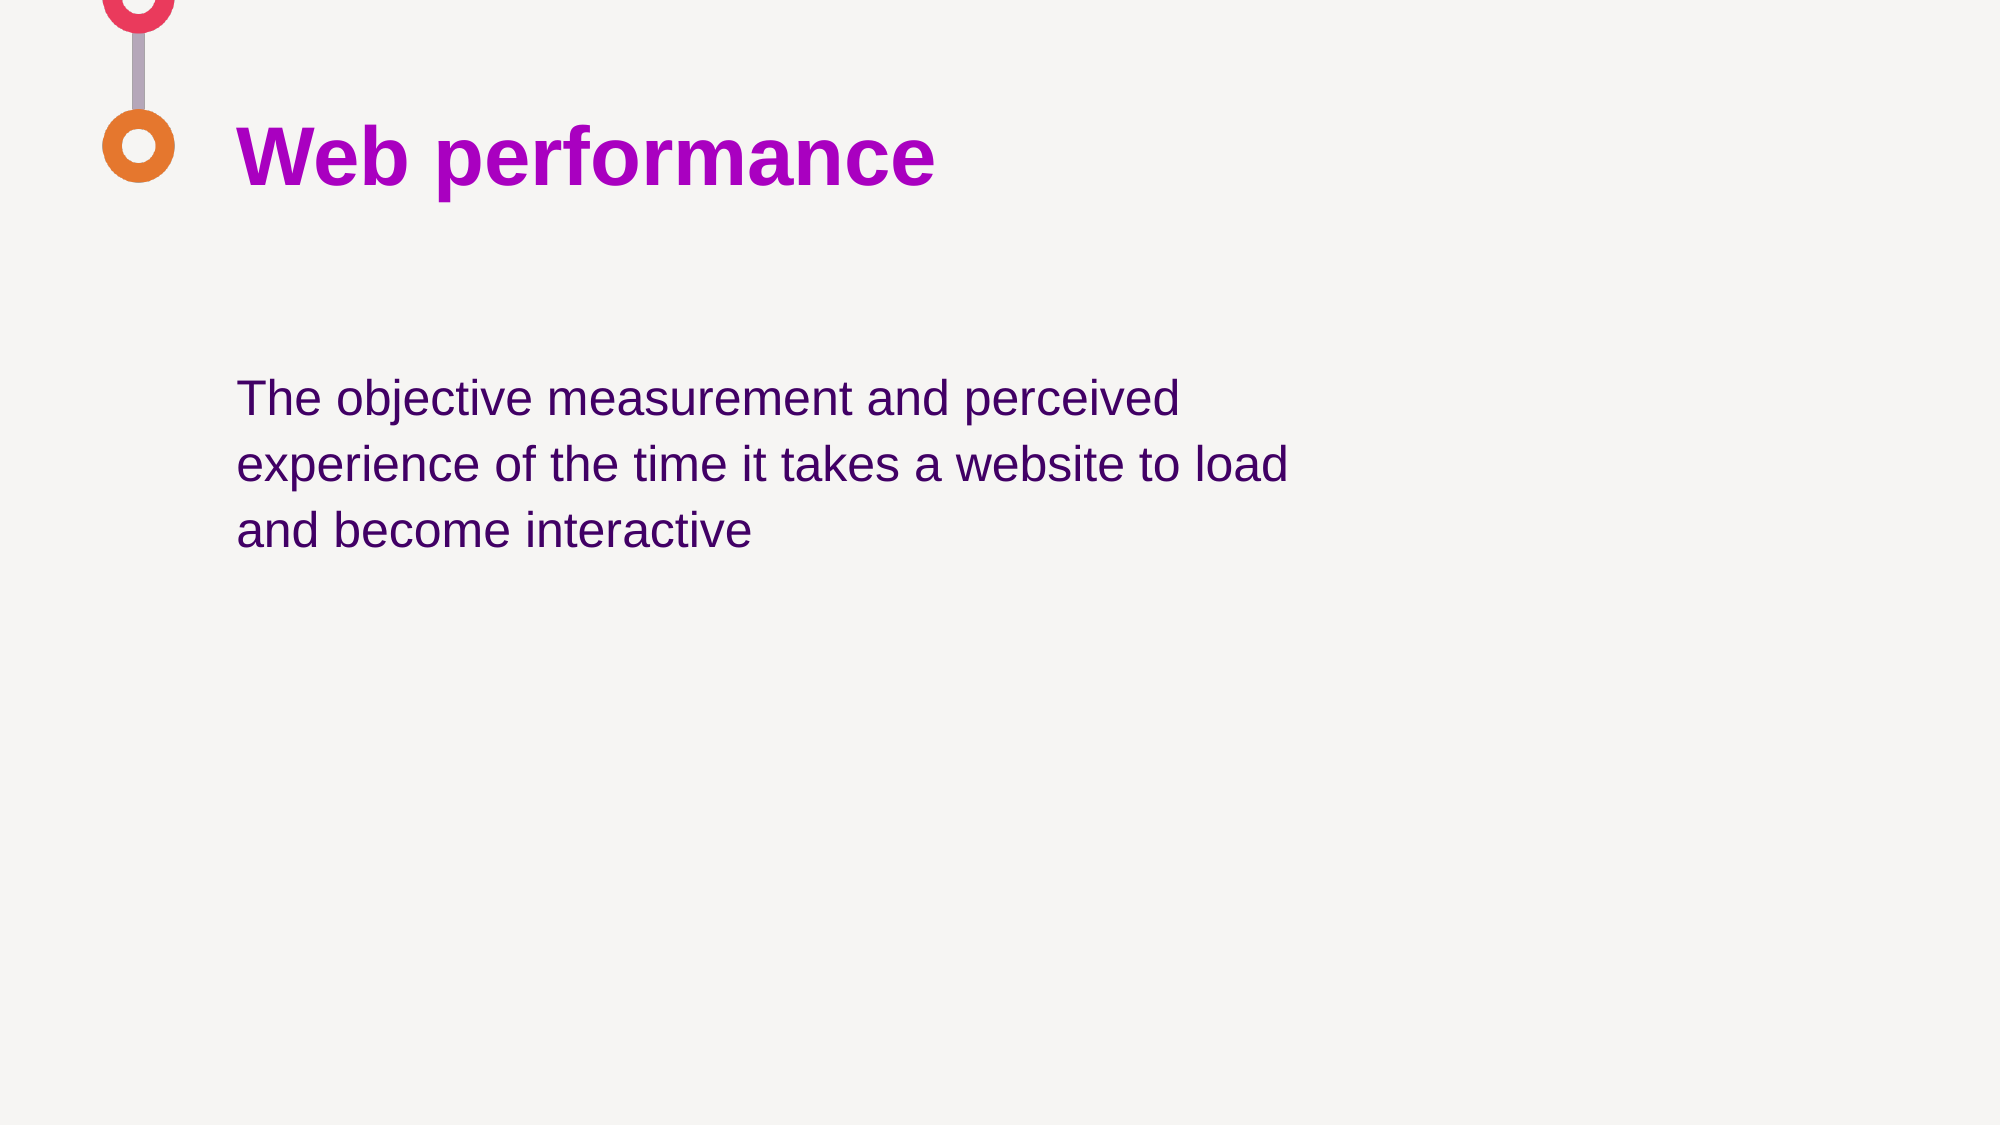

# Web performance
The objective measurement and perceived experience of the time it takes a website to load and become interactive